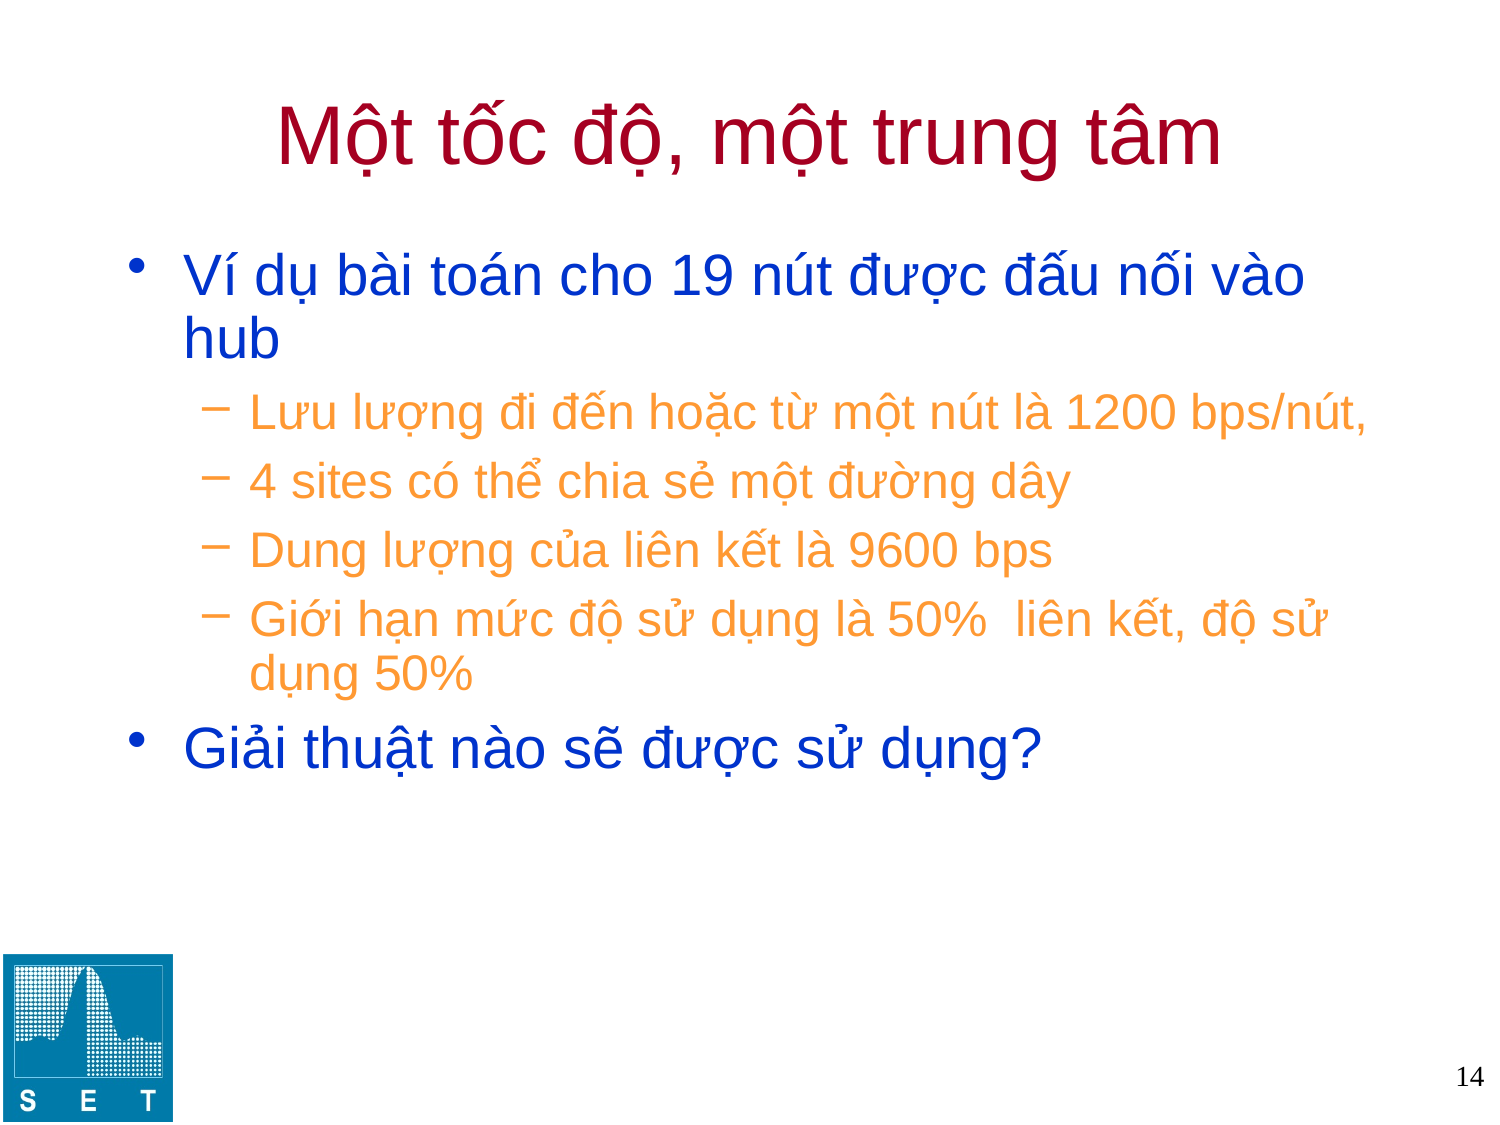

# Một tốc độ, một trung tâm
Ví dụ bài toán cho 19 nút được đấu nối vào hub
Lưu lượng đi đến hoặc từ một nút là 1200 bps/nút,
4 sites có thể chia sẻ một đường dây
Dung lượng của liên kết là 9600 bps
Giới hạn mức độ sử dụng là 50%  liên kết, độ sử dụng 50%
Giải thuật nào sẽ được sử dụng?

14